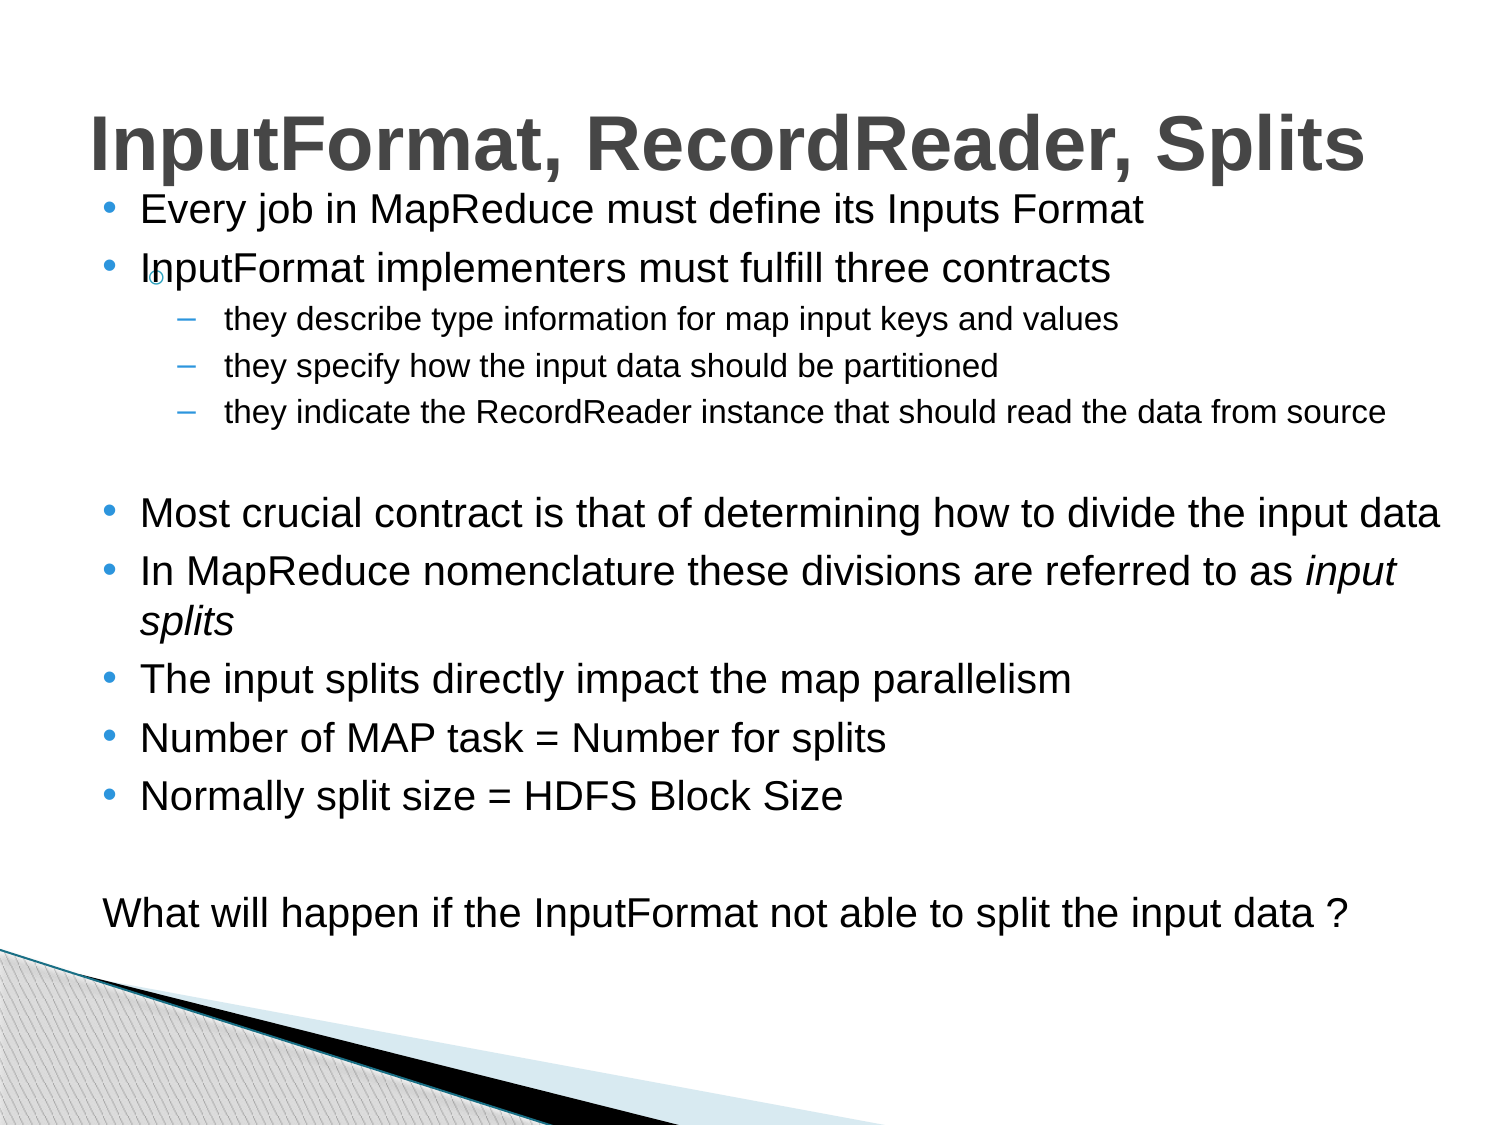

# InputFormat, RecordReader, Splits
Every job in MapReduce must define its Inputs Format
InputFormat implementers must fulfill three contracts
they describe type information for map input keys and values
they specify how the input data should be partitioned
they indicate the RecordReader instance that should read the data from source

Most crucial contract is that of determining how to divide the input data
In MapReduce nomenclature these divisions are referred to as input splits
The input splits directly impact the map parallelism
Number of MAP task = Number for splits
Normally split size = HDFS Block Size

What will happen if the InputFormat not able to split the input data ?